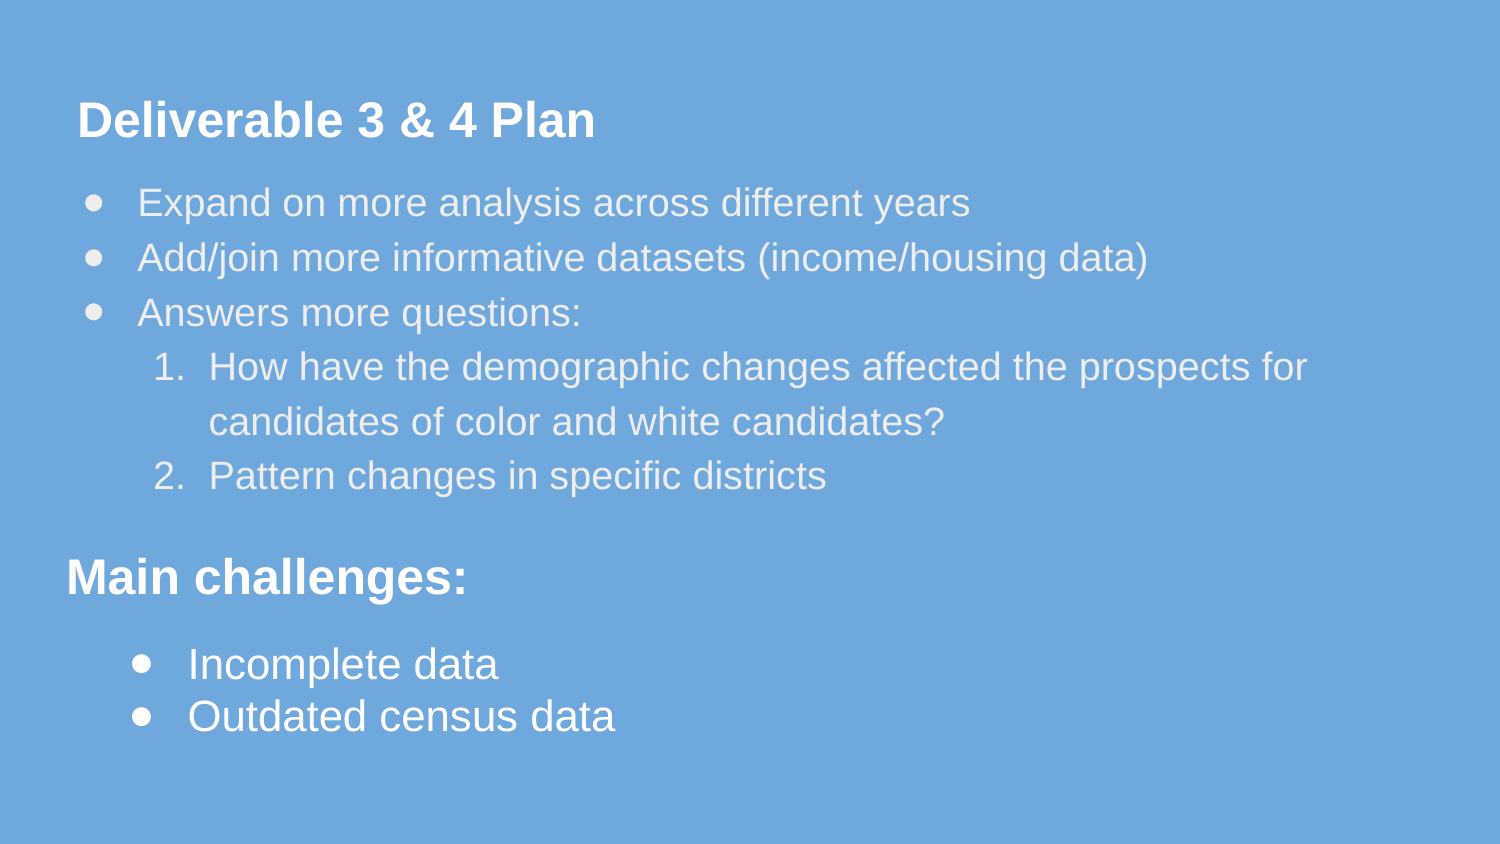

Deliverable 3 & 4 Plan
Expand on more analysis across different years
Add/join more informative datasets (income/housing data)
Answers more questions:
How have the demographic changes affected the prospects for candidates of color and white candidates?
Pattern changes in specific districts
Main challenges:
Incomplete data
Outdated census data